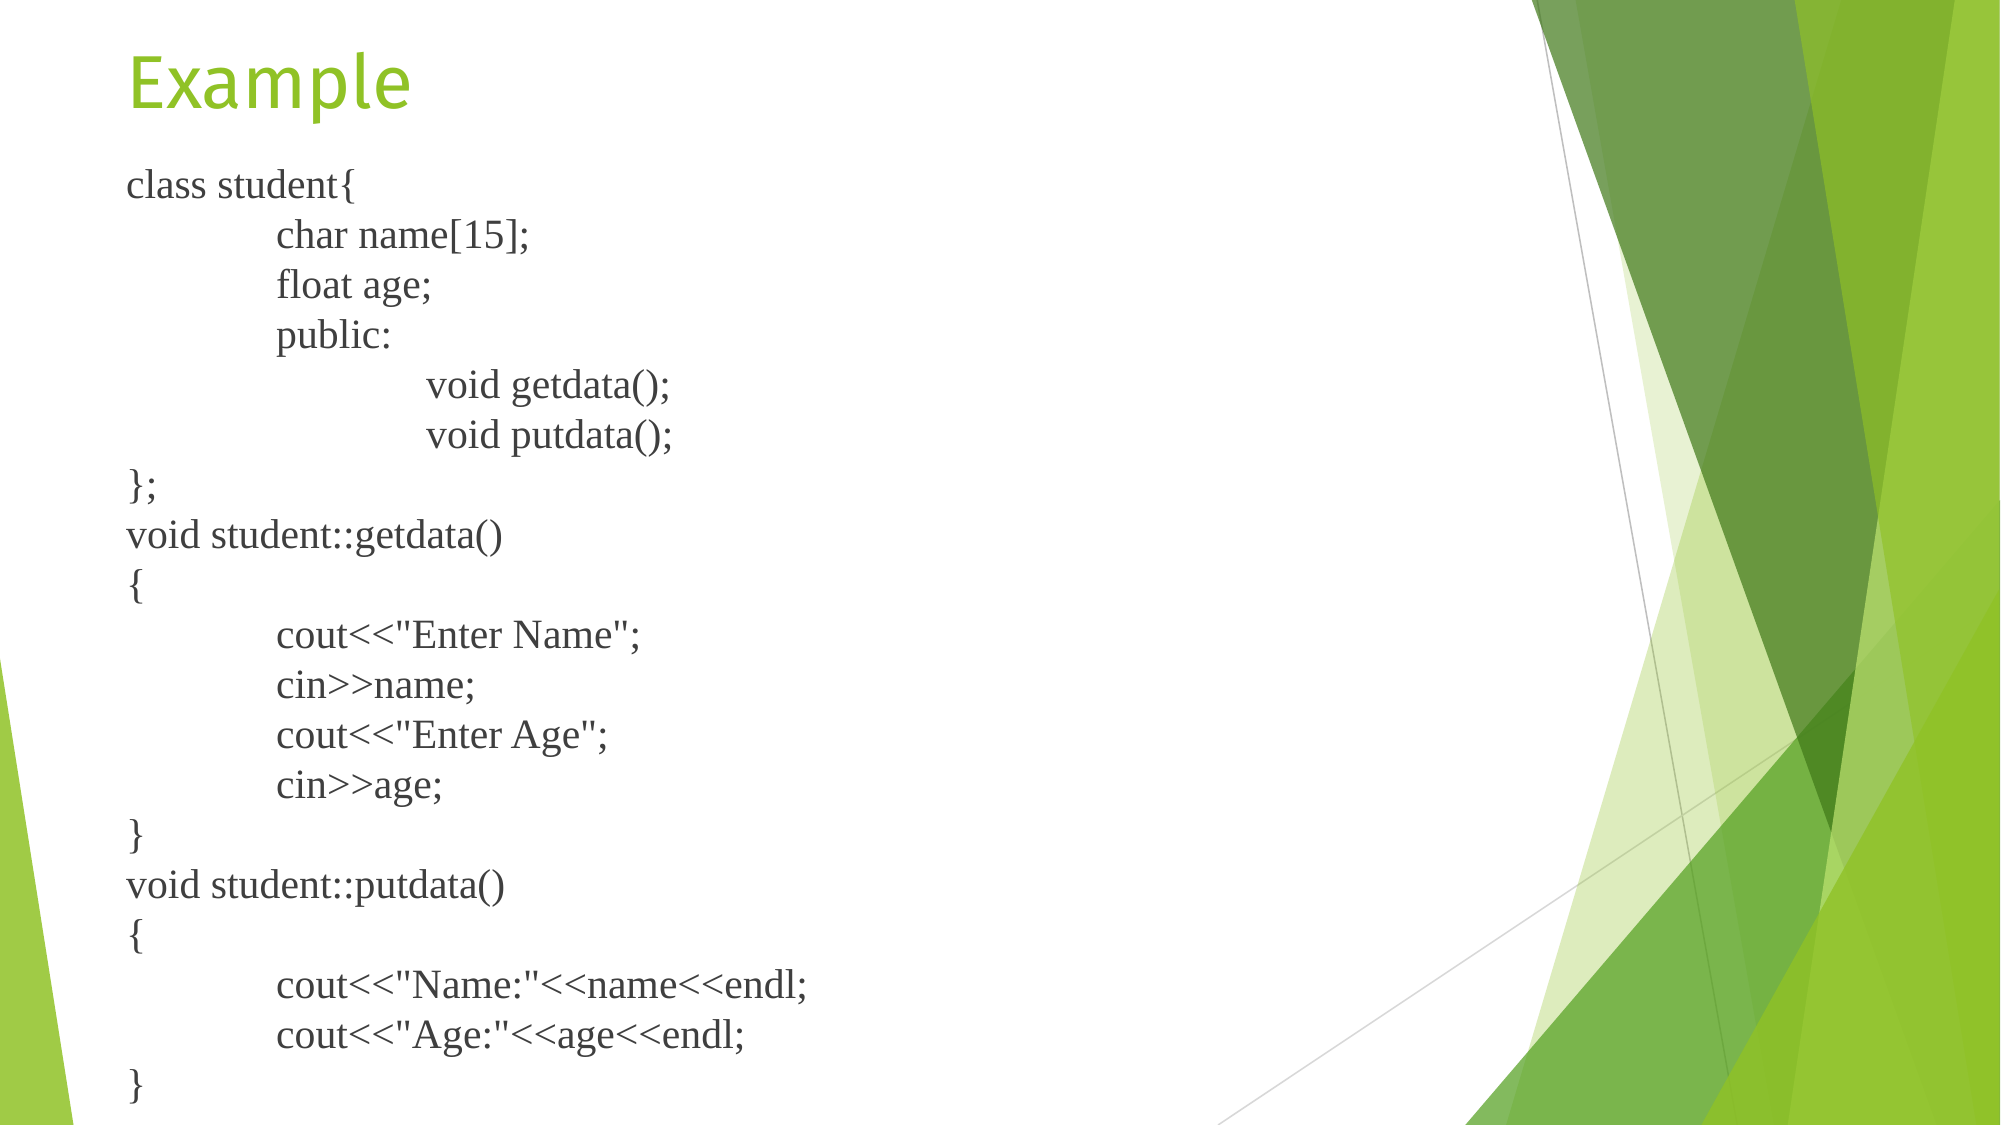

# Example
class student{
	char name[15];
	float age;
	public:
		void getdata();
		void putdata();
};
void student::getdata()
{
	cout<<"Enter Name";
	cin>>name;
	cout<<"Enter Age";
	cin>>age;
}
void student::putdata()
{
	cout<<"Name:"<<name<<endl;
	cout<<"Age:"<<age<<endl;
}